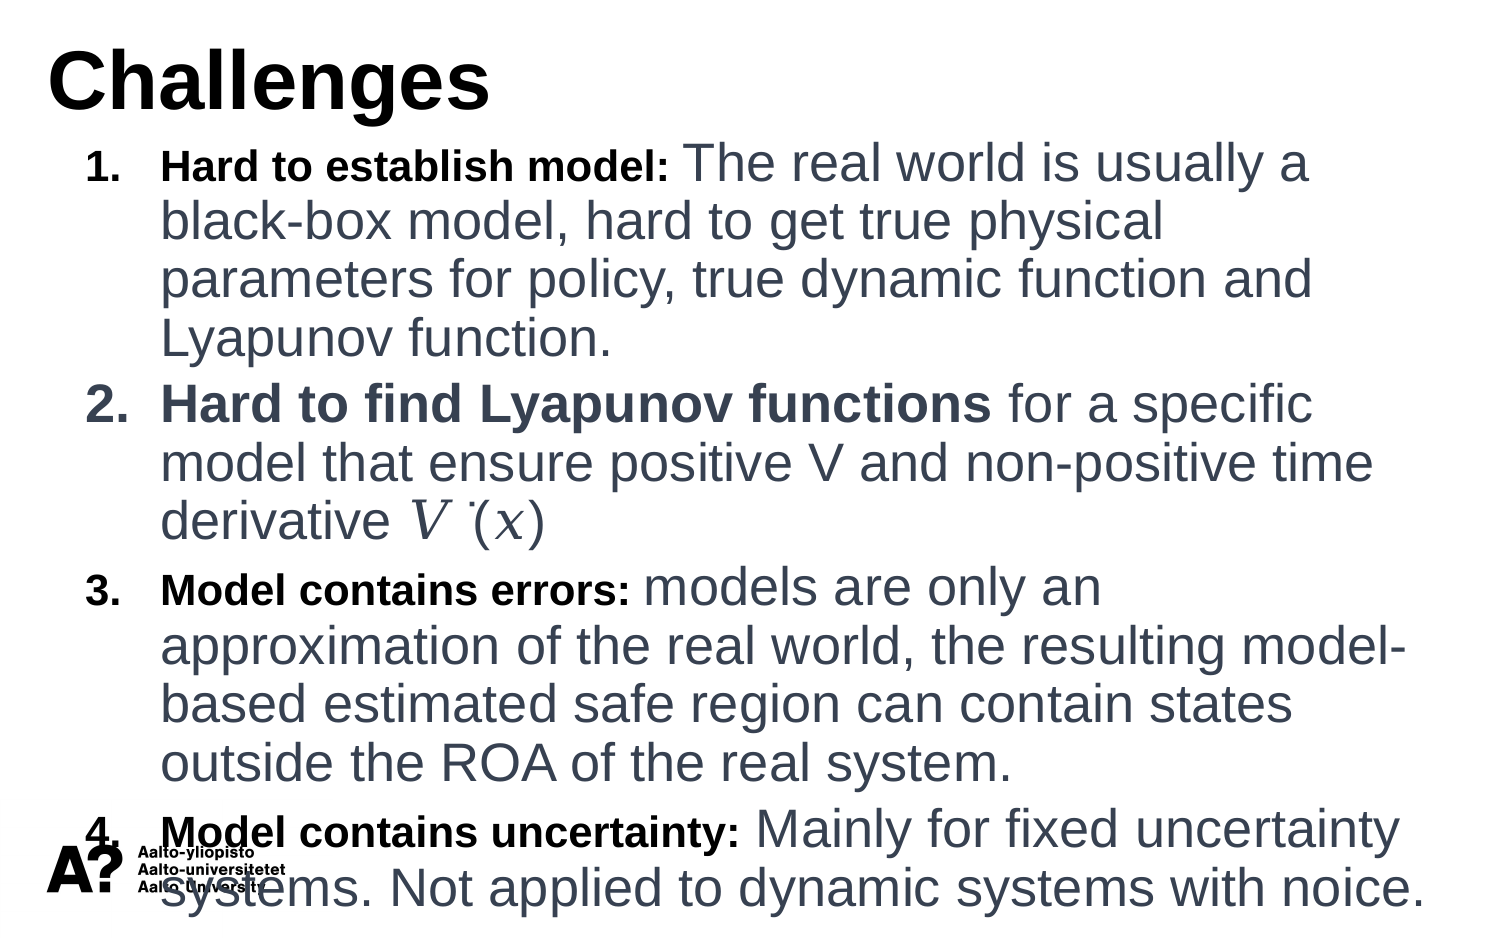

Challenges
Hard to establish model: The real world is usually a black-box model, hard to get true physical parameters for policy, true dynamic function and Lyapunov function.
Hard to find Lyapunov functions for a specific model that ensure positive V and non-positive time derivative 𝑉 ̇(𝑥)
Model contains errors: models are only an approximation of the real world, the resulting model-based estimated safe region can contain states outside the ROA of the real system.
Model contains uncertainty: Mainly for fixed uncertainty systems. Not applied to dynamic systems with noice.